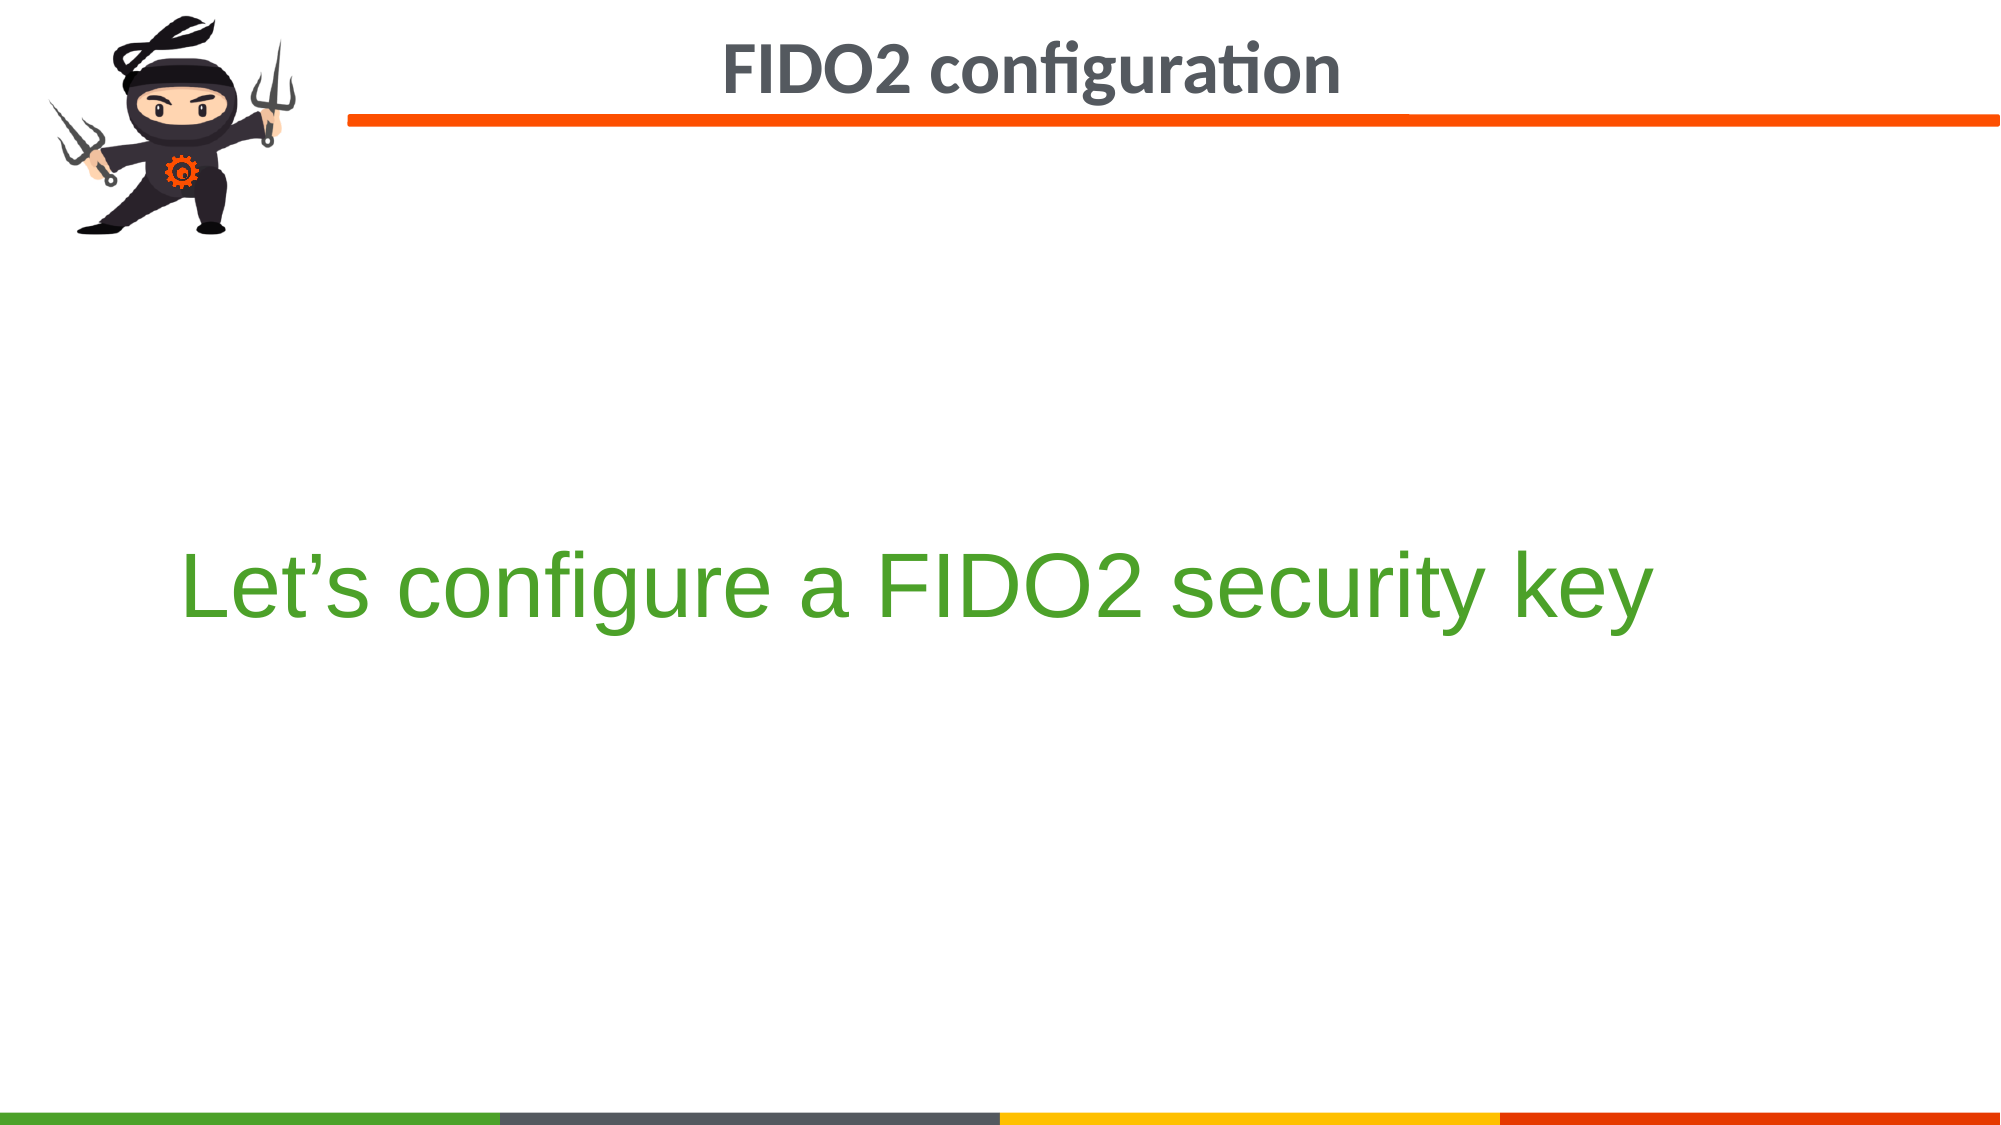

FIDO2 configuration
Let’s configure a FIDO2 security key